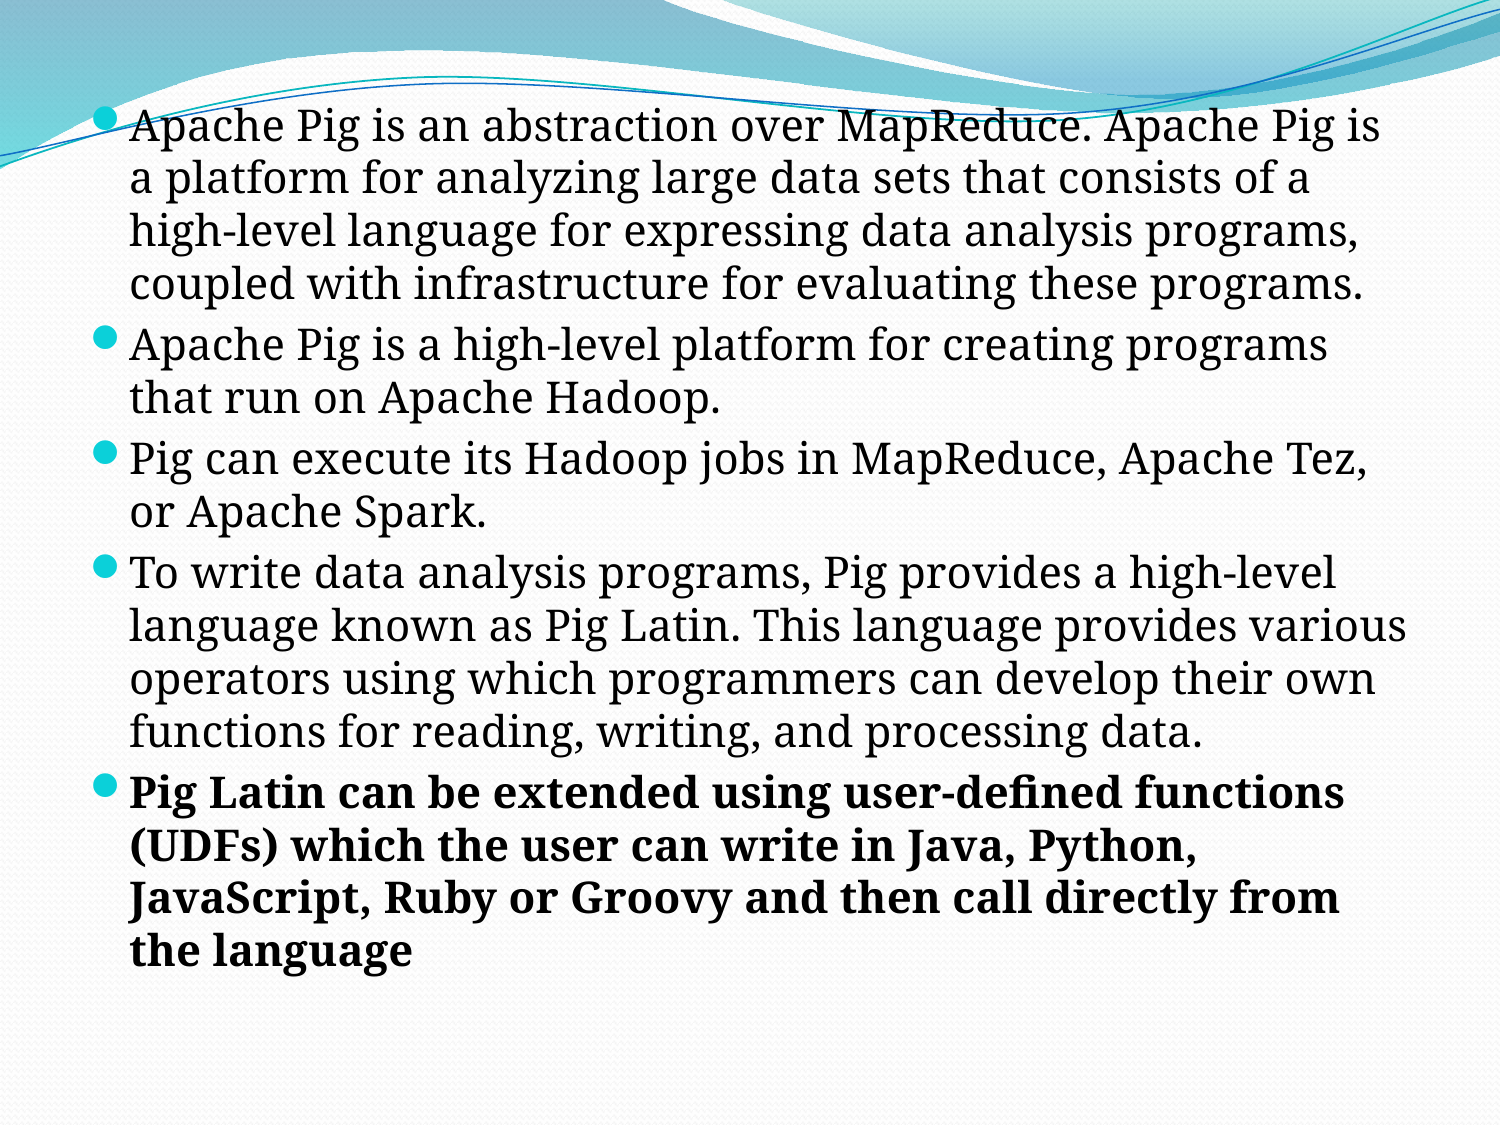

Apache Pig is an abstraction over MapReduce. Apache Pig is a platform for analyzing large data sets that consists of a high-level language for expressing data analysis programs, coupled with infrastructure for evaluating these programs.
Apache Pig is a high-level platform for creating programs that run on Apache Hadoop.
Pig can execute its Hadoop jobs in MapReduce, Apache Tez, or Apache Spark.
To write data analysis programs, Pig provides a high-level language known as Pig Latin. This language provides various operators using which programmers can develop their own functions for reading, writing, and processing data.
Pig Latin can be extended using user-defined functions (UDFs) which the user can write in Java, Python, JavaScript, Ruby or Groovy and then call directly from the language